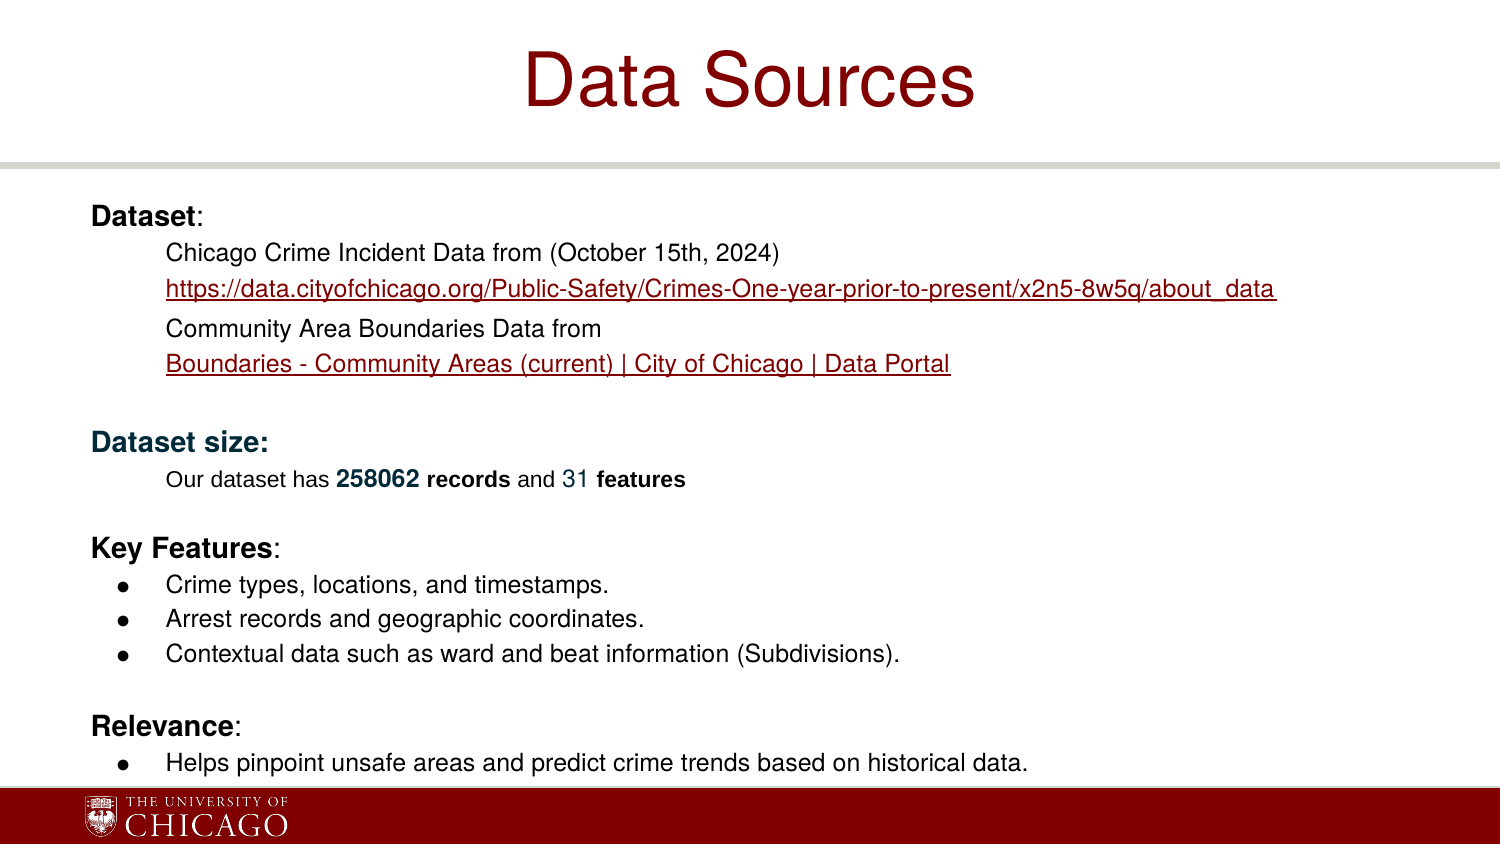

# Data Sources
Dataset:
Chicago Crime Incident Data from (October 15th, 2024)
https://data.cityofchicago.org/Public-Safety/Crimes-One-year-prior-to-present/x2n5-8w5q/about_data
Community Area Boundaries Data from
Boundaries - Community Areas (current) | City of Chicago | Data Portal

Dataset size:
Our dataset has 258062 records and 31 features

Key Features:
Crime types, locations, and timestamps.
Arrest records and geographic coordinates.
Contextual data such as ward and beat information (Subdivisions).

Relevance:
Helps pinpoint unsafe areas and predict crime trends based on historical data.